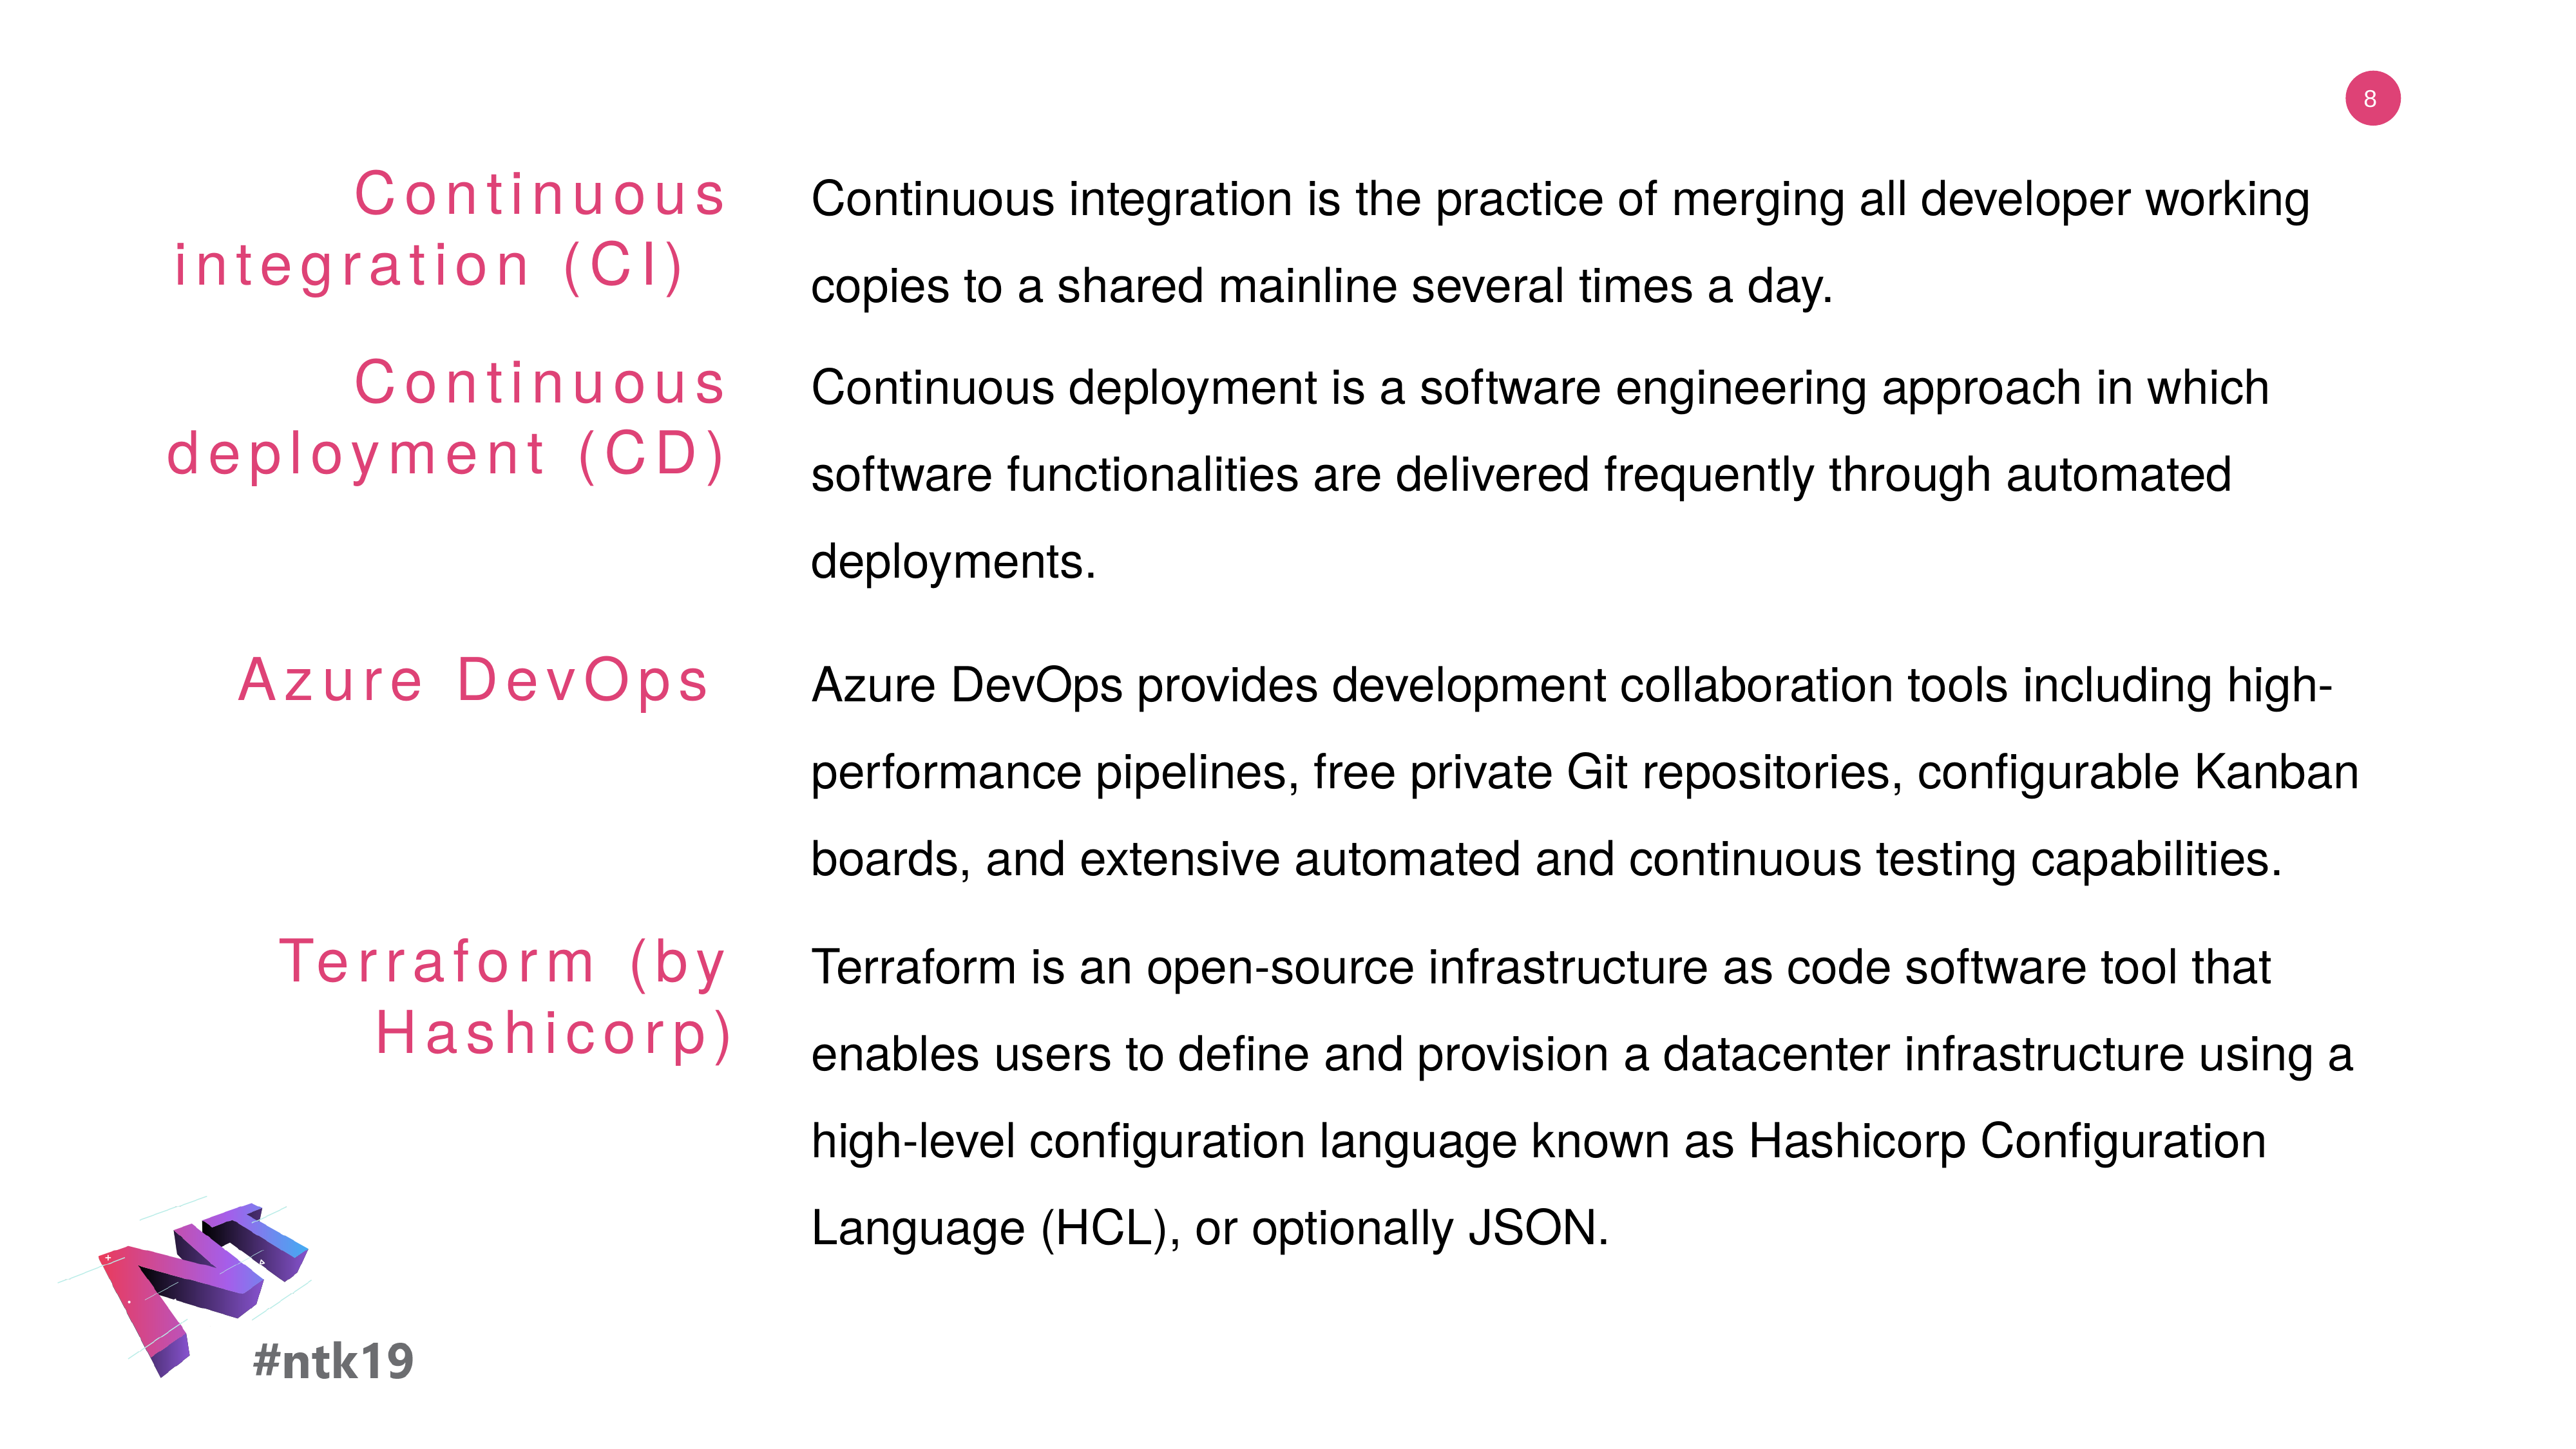

Continuous integration is the practice of merging all developer working copies to a shared mainline several times a day.
Continuous integration (CI)
Continuous deployment is a software engineering approach in which software functionalities are delivered frequently through automated deployments.
Continuous deployment (CD)
Azure DevOps provides development collaboration tools including high-performance pipelines, free private Git repositories, configurable Kanban boards, and extensive automated and continuous testing capabilities.
Azure DevOps
Terraform is an open-source infrastructure as code software tool that enables users to define and provision a datacenter infrastructure using a high-level configuration language known as Hashicorp Configuration Language (HCL), or optionally JSON.
Terraform (by Hashicorp)